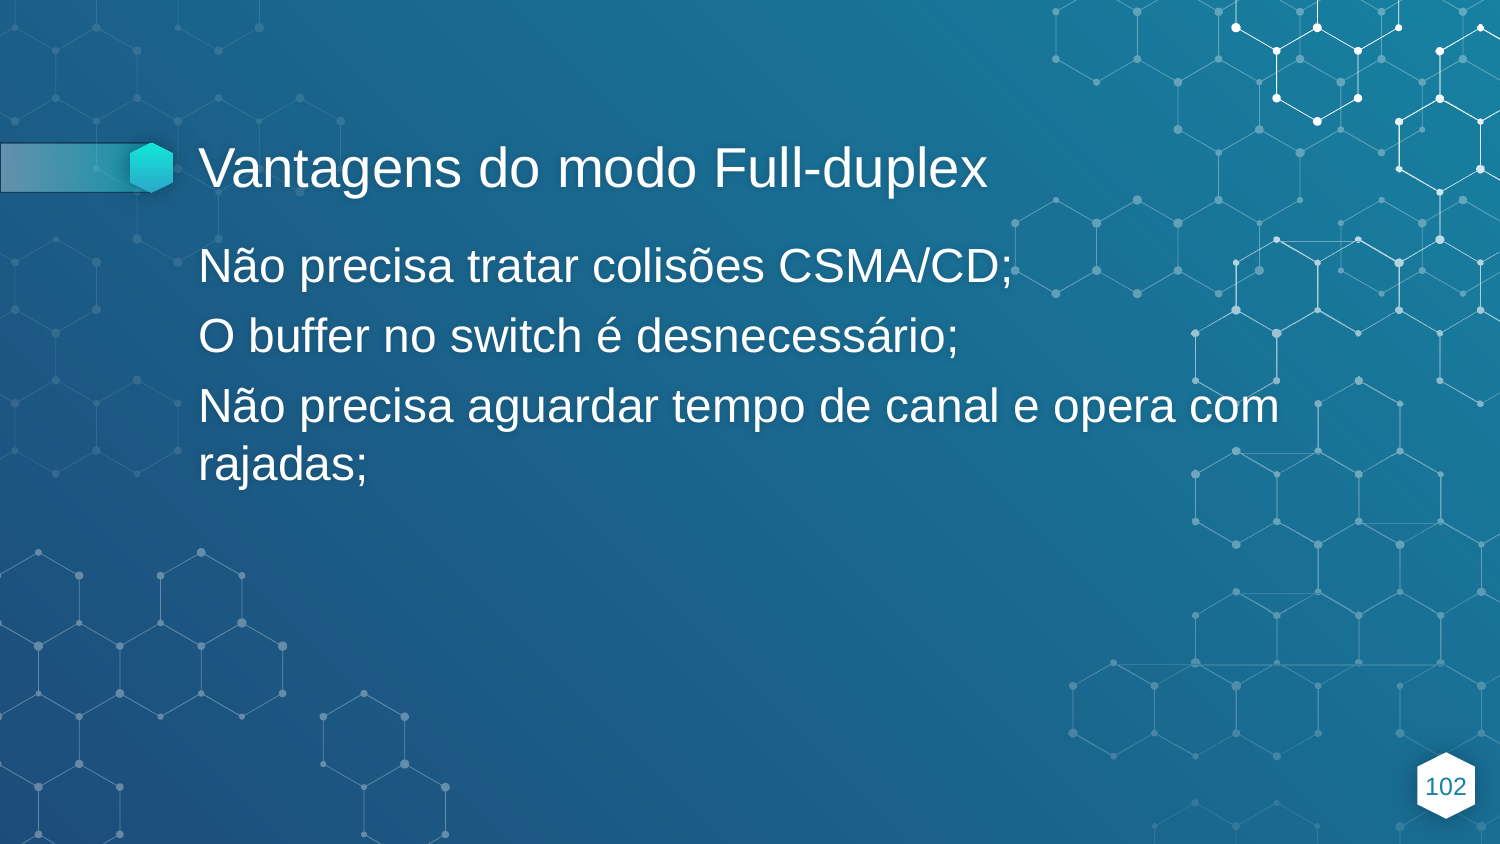

# Vantagens do modo Full-duplex
Não precisa tratar colisões CSMA/CD;
O buffer no switch é desnecessário;
Não precisa aguardar tempo de canal e opera com rajadas;

102